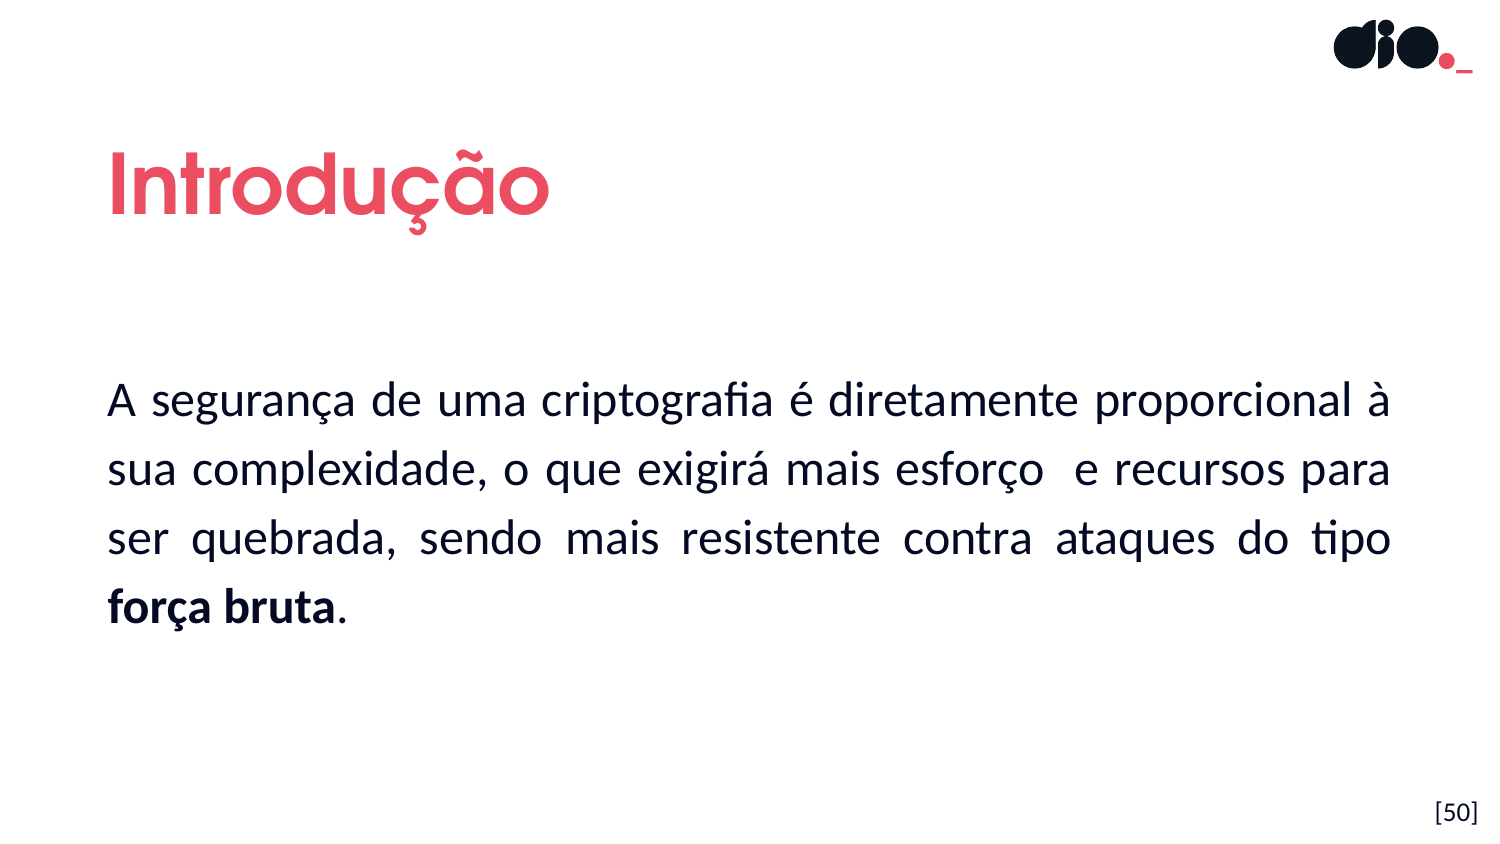

Introdução
A segurança de uma criptografia é diretamente proporcional à sua complexidade, o que exigirá mais esforço  e recursos para ser quebrada, sendo mais resistente contra ataques do tipo força bruta.
[50]